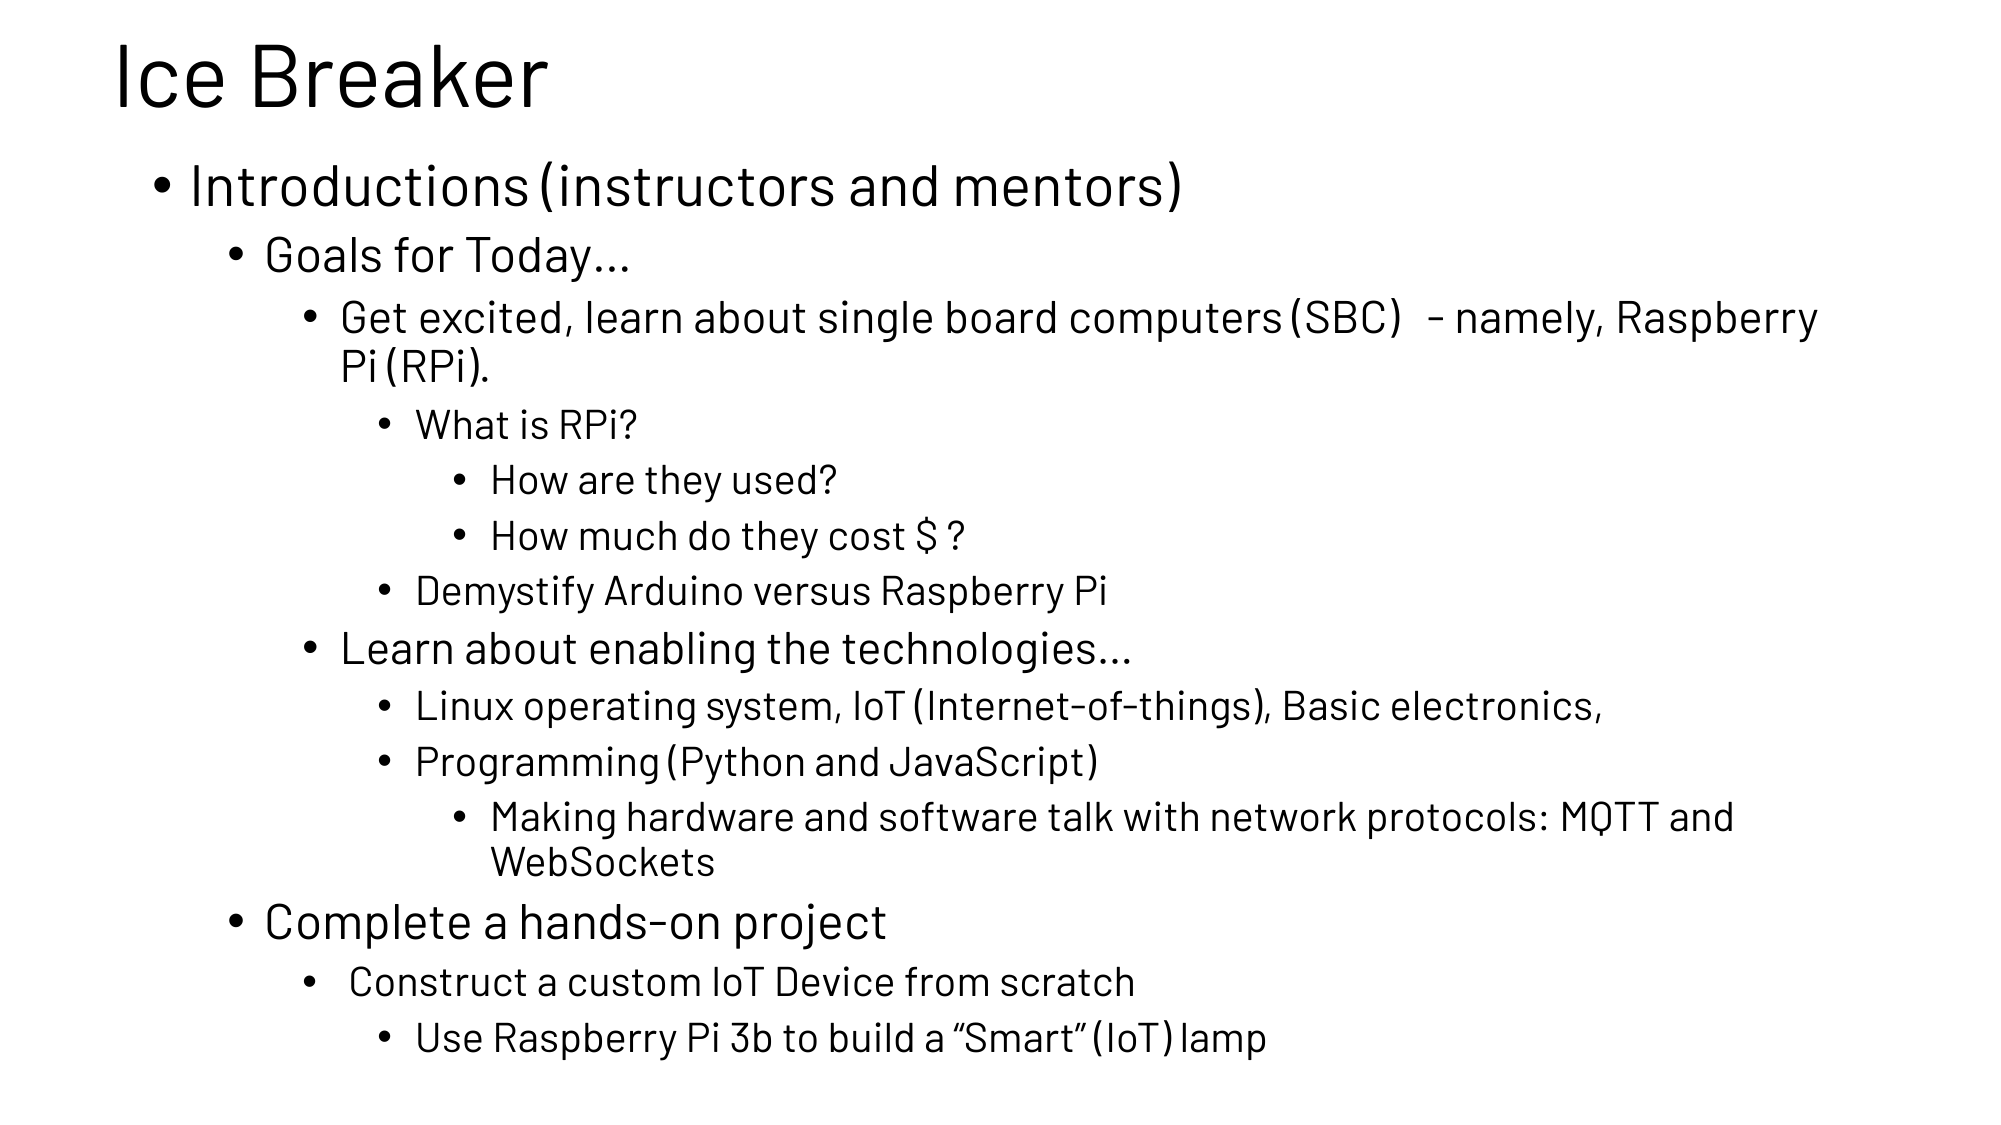

# Ice Breaker
Introductions (instructors and mentors)
Goals for Today…
Get excited, learn about single board computers (SBC)   - namely, Raspberry Pi (RPi).
What is RPi?
How are they used?
How much do they cost $ ?
Demystify Arduino versus Raspberry Pi
Learn about enabling the technologies…
Linux operating system, IoT (Internet-of-things), Basic electronics,
Programming (Python and JavaScript)
Making hardware and software talk with network protocols: MQTT and WebSockets
Complete a hands-on project
 Construct a custom IoT Device from scratch
Use Raspberry Pi 3b to build a “Smart” (IoT) lamp